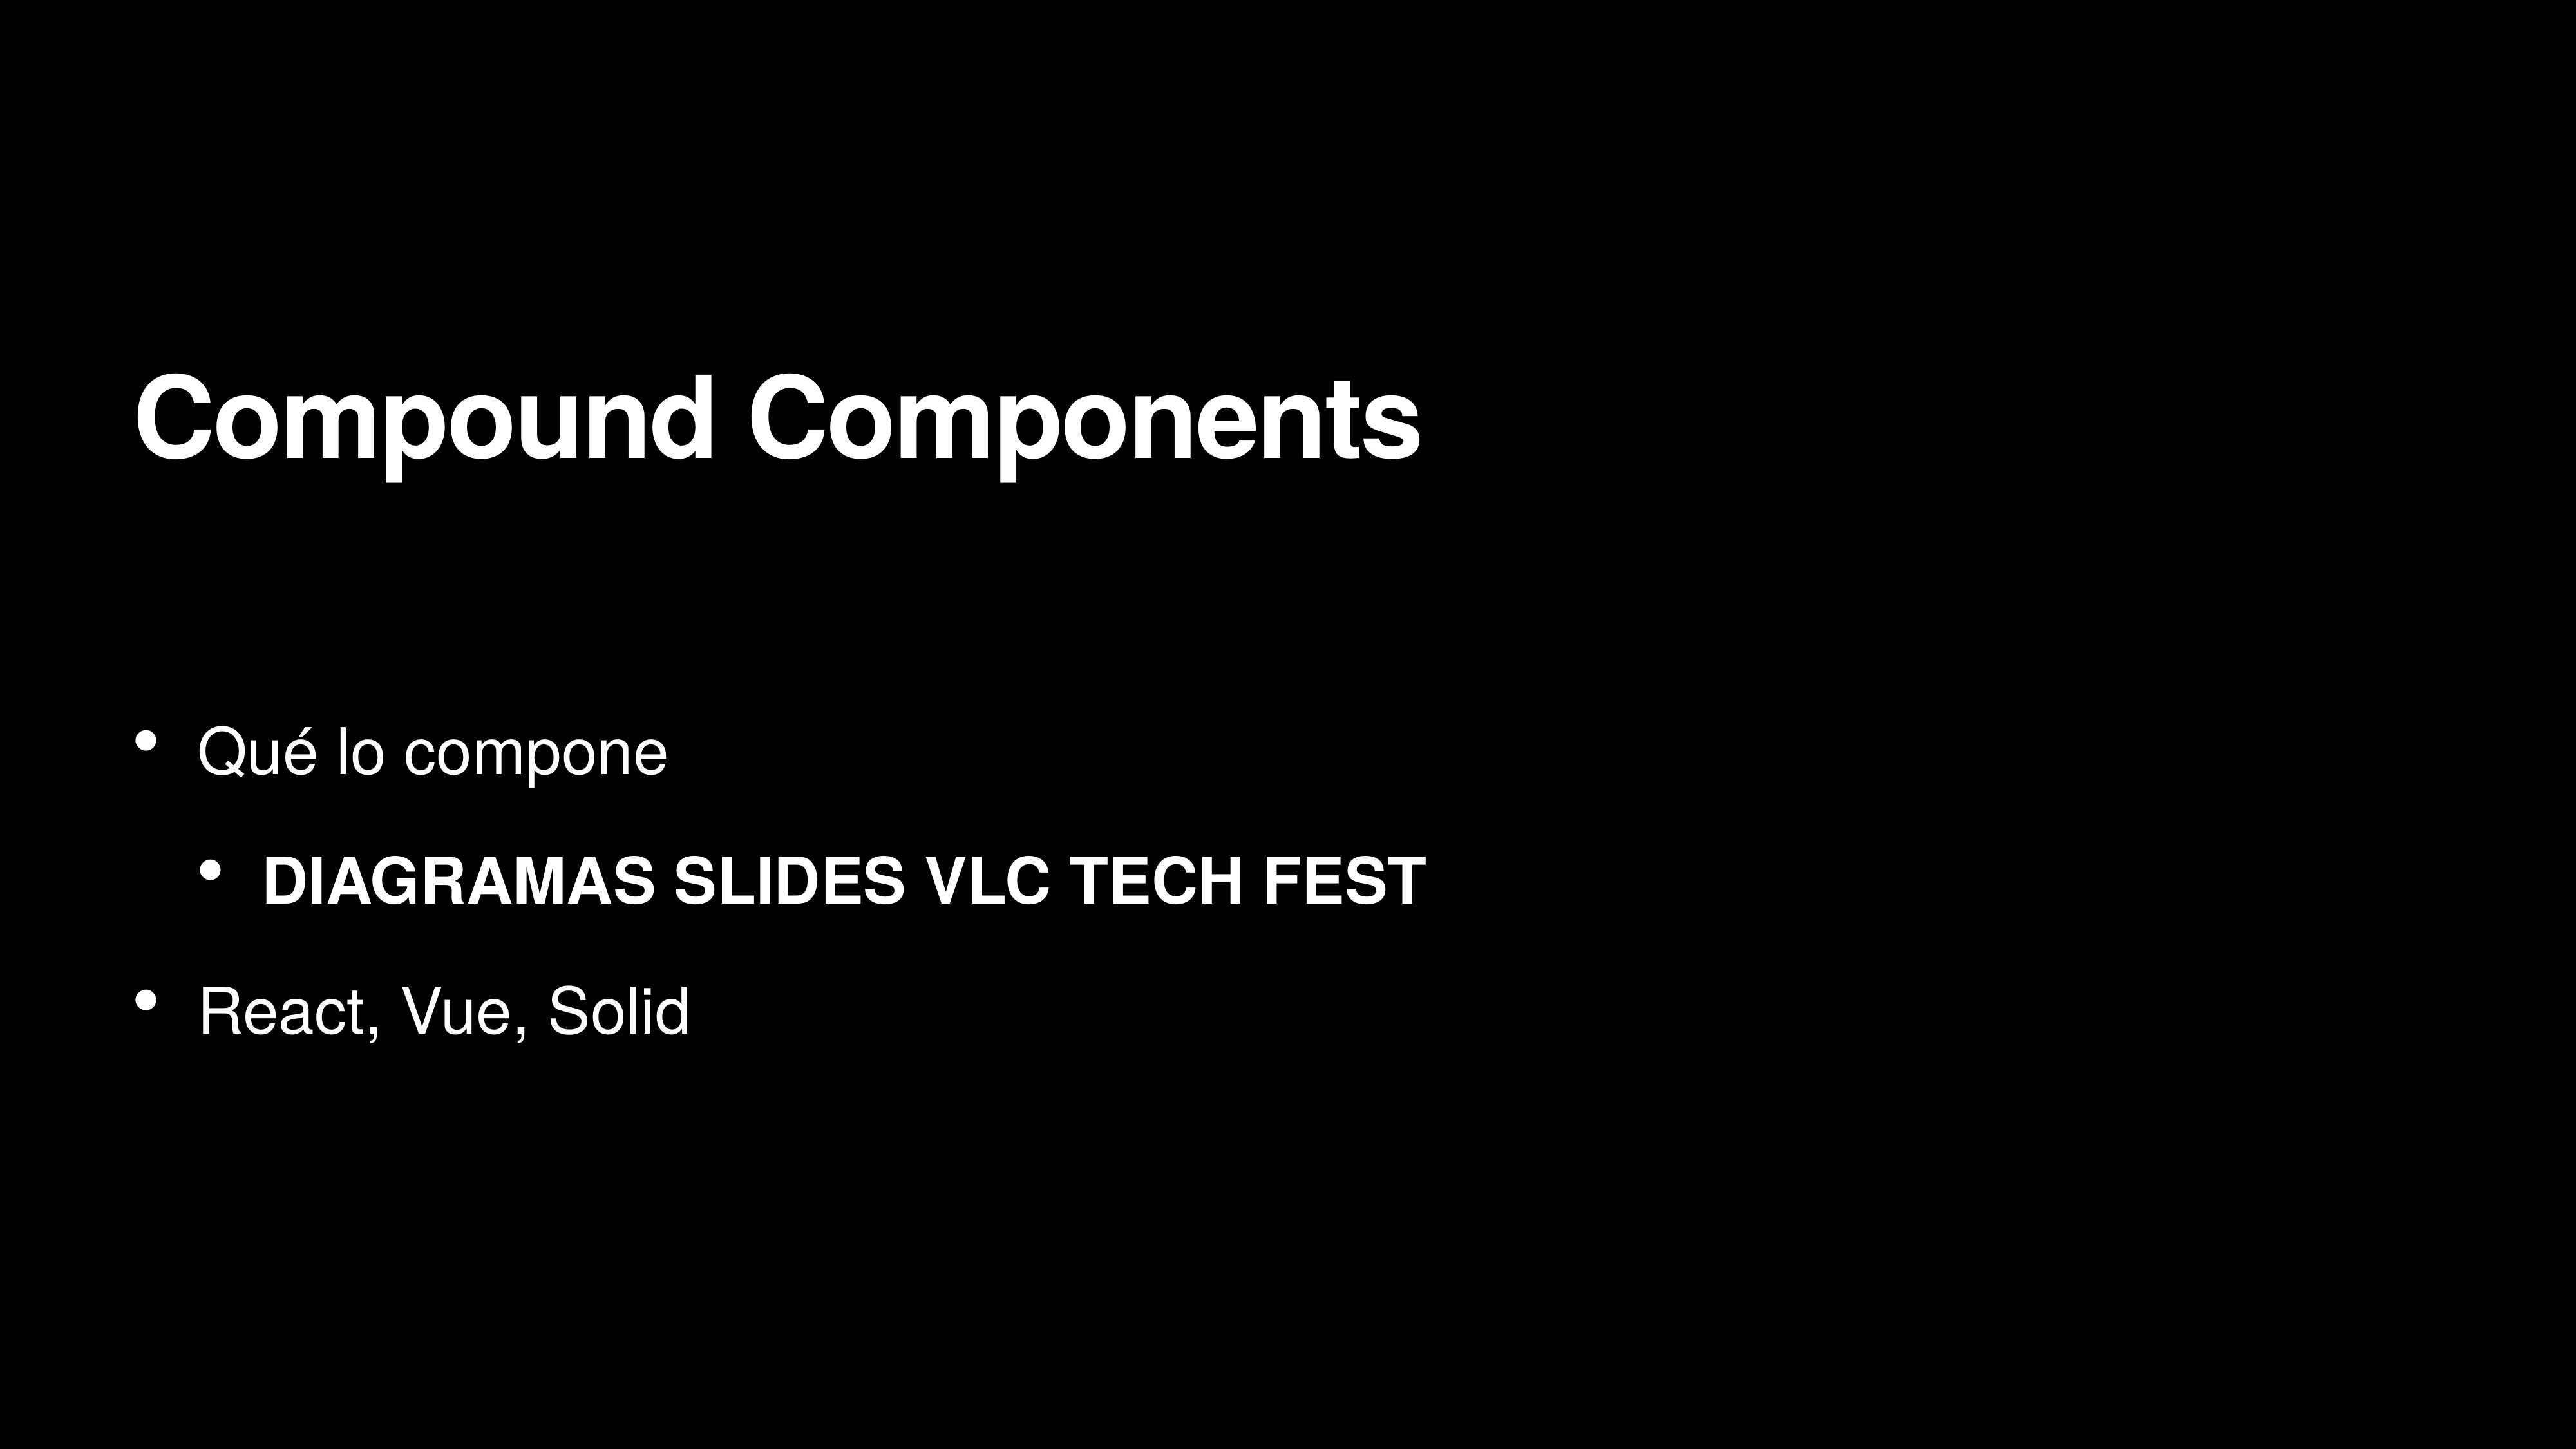

# Compound Components

Qué lo compone
DIAGRAMAS SLIDES VLC TECH FEST
React, Vue, Solid